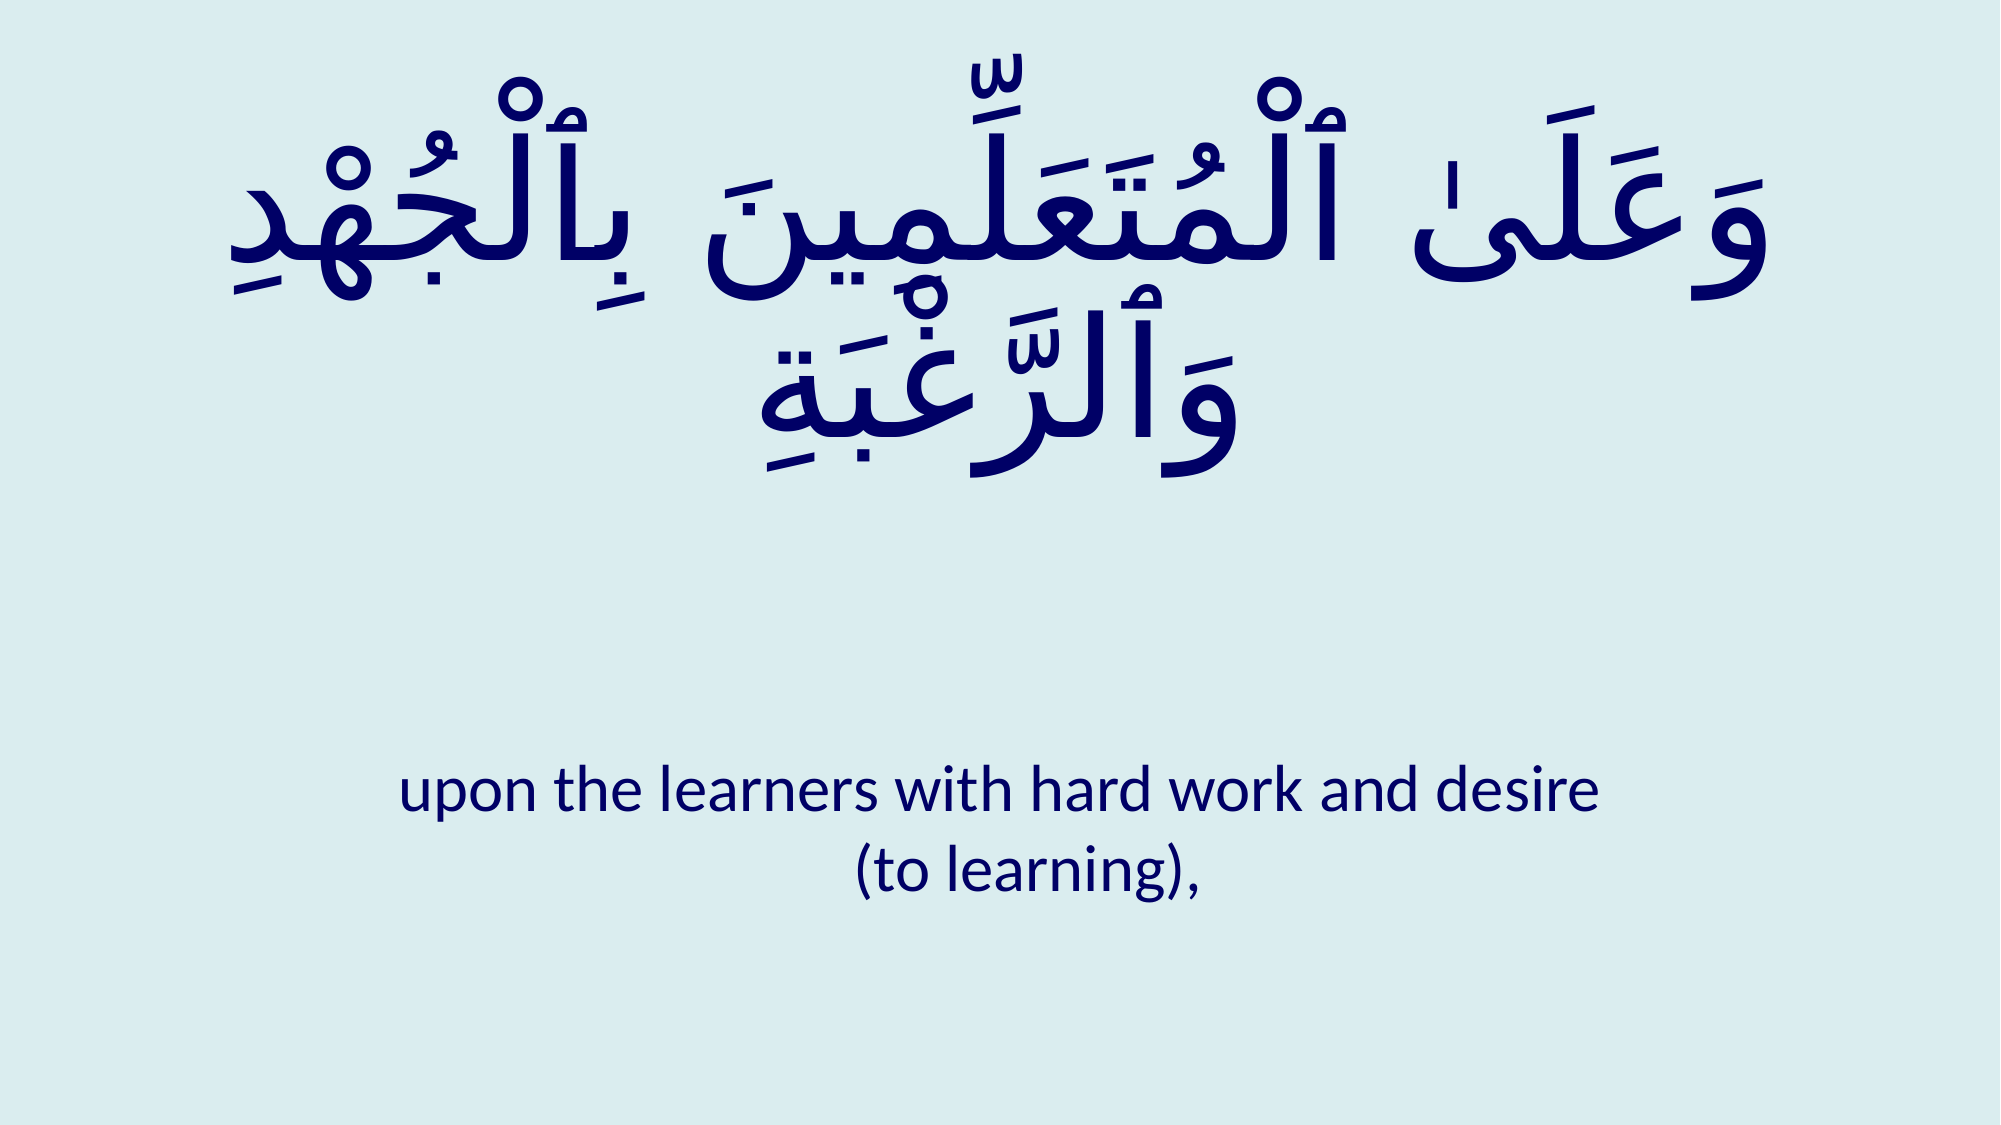

# وَعَلَىٰ ٱلْمُتَعَلِّمِينَ بِٱلْجُهْدِ وَٱلرَّغْبَةِ
upon the learners with hard work and desire (to learning),